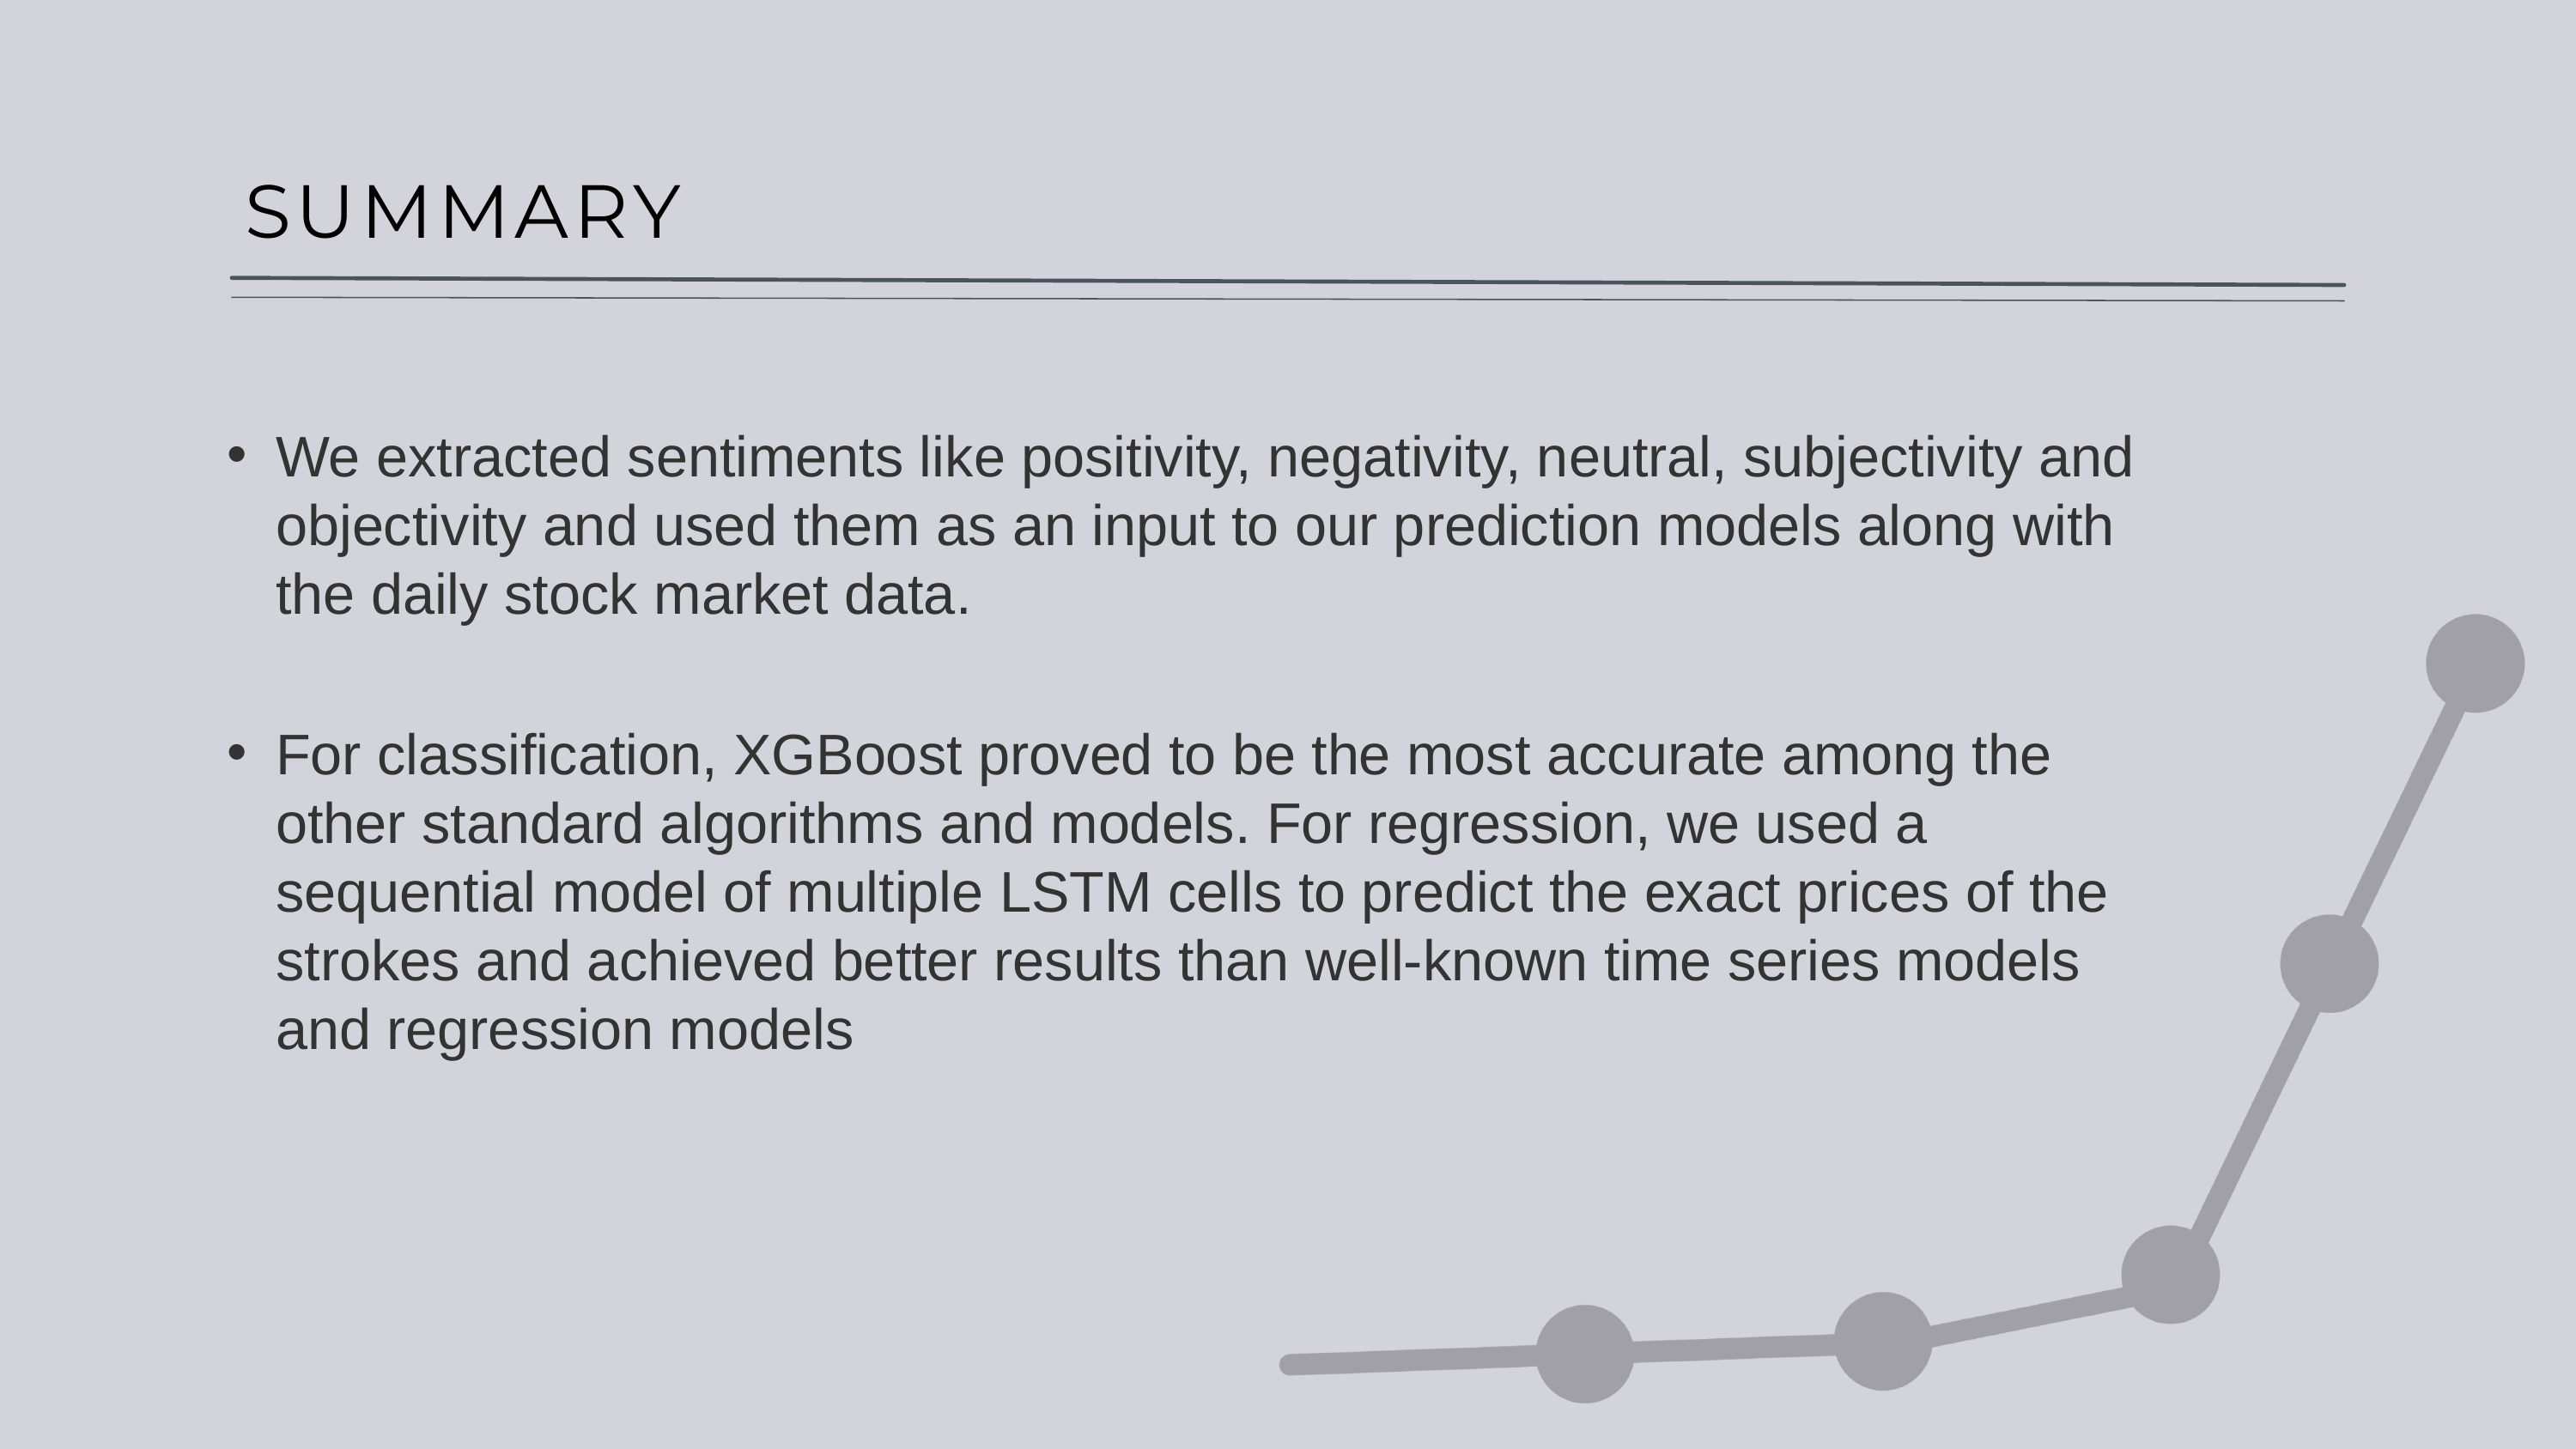

# SUMMARY

We extracted sentiments like positivity, negativity, neutral, subjectivity and objectivity and used them as an input to our prediction models along with the daily stock market data.

For classification, XGBoost proved to be the most accurate among the other standard algorithms and models. For regression, we used a sequential model of multiple LSTM cells to predict the exact prices of the strokes and achieved better results than well-known time series models and regression models